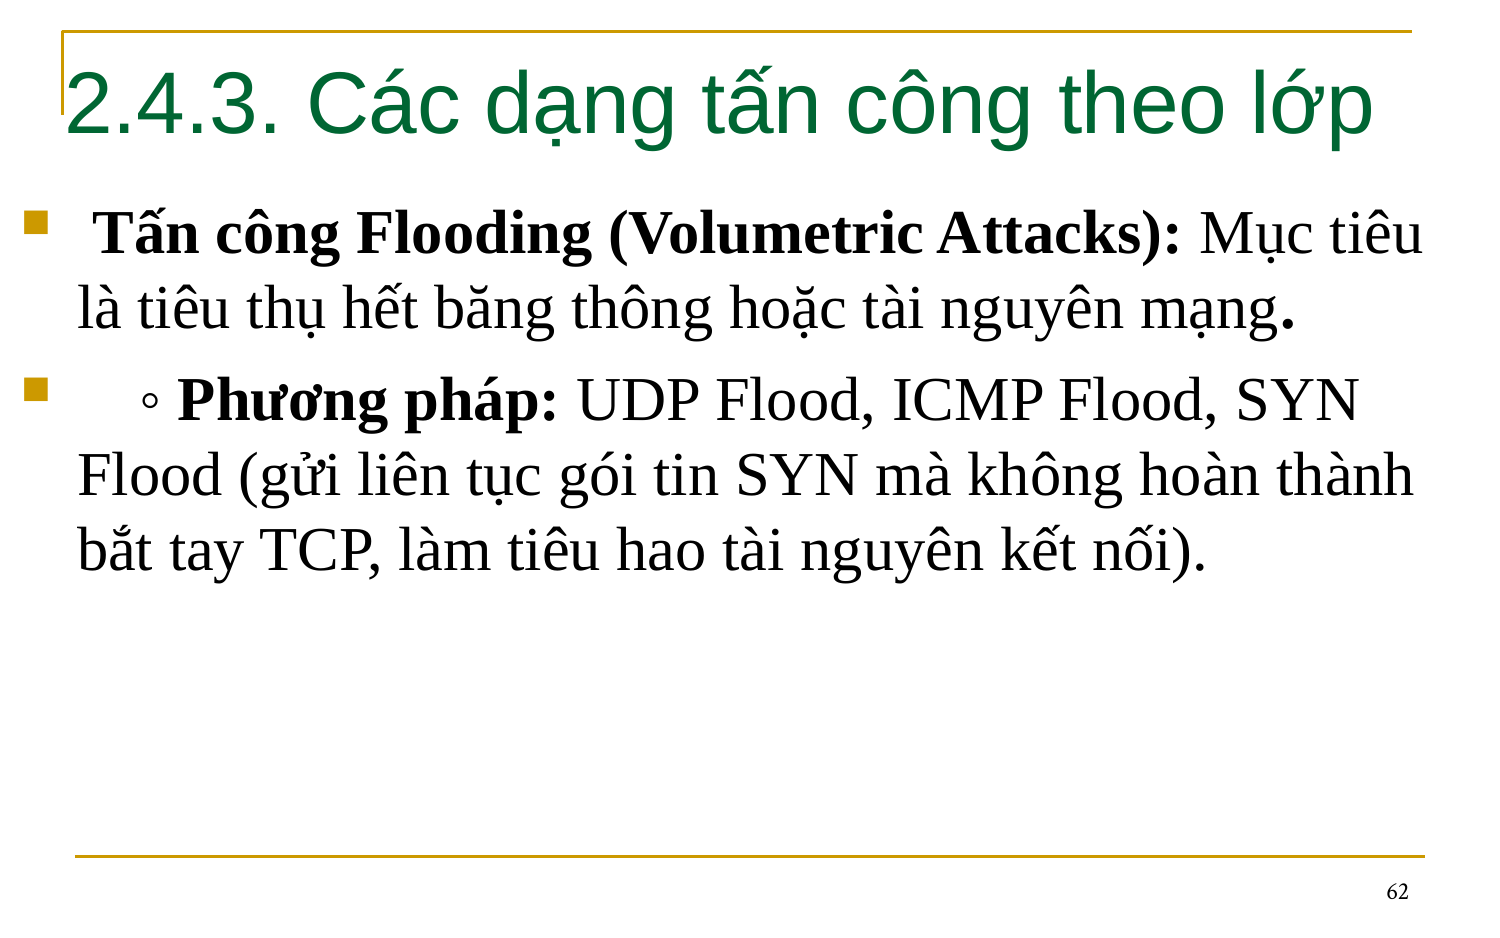

# 2.4.3. Các dạng tấn công theo lớp
 Tấn công Flooding (Volumetric Attacks): Mục tiêu là tiêu thụ hết băng thông hoặc tài nguyên mạng.
    ◦ Phương pháp: UDP Flood, ICMP Flood, SYN Flood (gửi liên tục gói tin SYN mà không hoàn thành bắt tay TCP, làm tiêu hao tài nguyên kết nối).

62